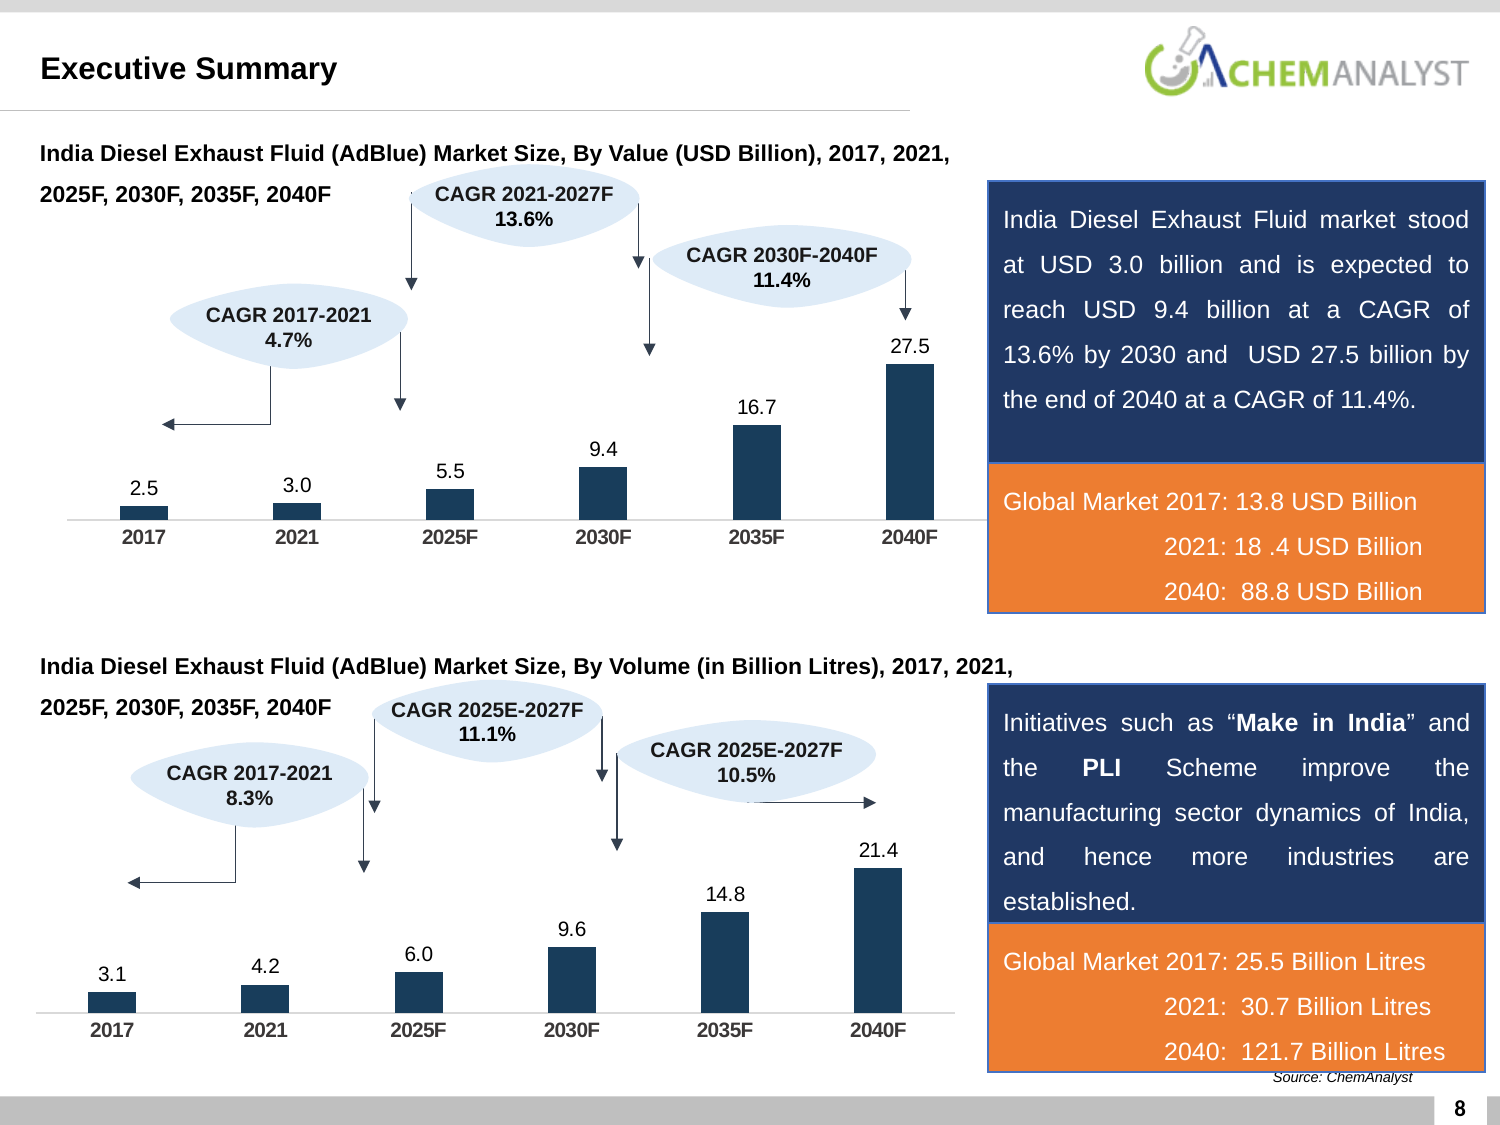

Executive Summary
India Diesel Exhaust Fluid (AdBlue) Market Size, By Value (USD Billion), 2017, 2021, 2025F, 2030F, 2035F, 2040F
CAGR 2021-2027F
13.6%
India Diesel Exhaust Fluid market stood at USD 3.0 billion and is expected to reach USD 9.4 billion at a CAGR of 13.6% by 2030 and  USD 27.5 billion by the end of 2040 at a CAGR of 11.4%.

CAGR 2030F-2040F
11.4%
CAGR 2017-2021
4.7%

### Chart

| Category | Value (USD Billion) |
|---|---|
| 2017 | 2.47299962962963 |
| 2021 | 2.9707776 |
| 2025F | 5.494125000000001 |
| 2030F | 9.376699164179104 |
| 2035F | 16.725366760563382 |
| 2040F | 27.522211068493156 |
Global Market 2017: 13.8 USD Billion
                       2021: 18 .4 USD Billion
                       2040:  88.8 USD Billion
India Diesel Exhaust Fluid (AdBlue) Market Size, By Volume (in Billion Litres), 2017, 2021, 2025F, 2030F, 2035F, 2040F
CAGR 2025E-2027F
11.1%
Initiatives such as “Make in India” and the PLI Scheme improve the manufacturing sector dynamics of India, and hence more industries are established.
CAGR 2025E-2027F
10.5%
CAGR 2017-2021
8.3%

### Chart

| Category | Volume (MMT) |
|---|---|
| 2017 | 3.0533333333333337 |
| 2021 | 4.151315789473684 |
| 2025F | 5.975179094353629 |
| 2030F | 9.636697787226241 |
| 2035F | 14.767918829228746 |
| 2040F | 21.360696752101678 |
Global Market 2017: 25.5 Billion Litres
                       2021:  30.7 Billion Litres
                       2040:  121.7 Billion Litres
Source: ChemAnalyst